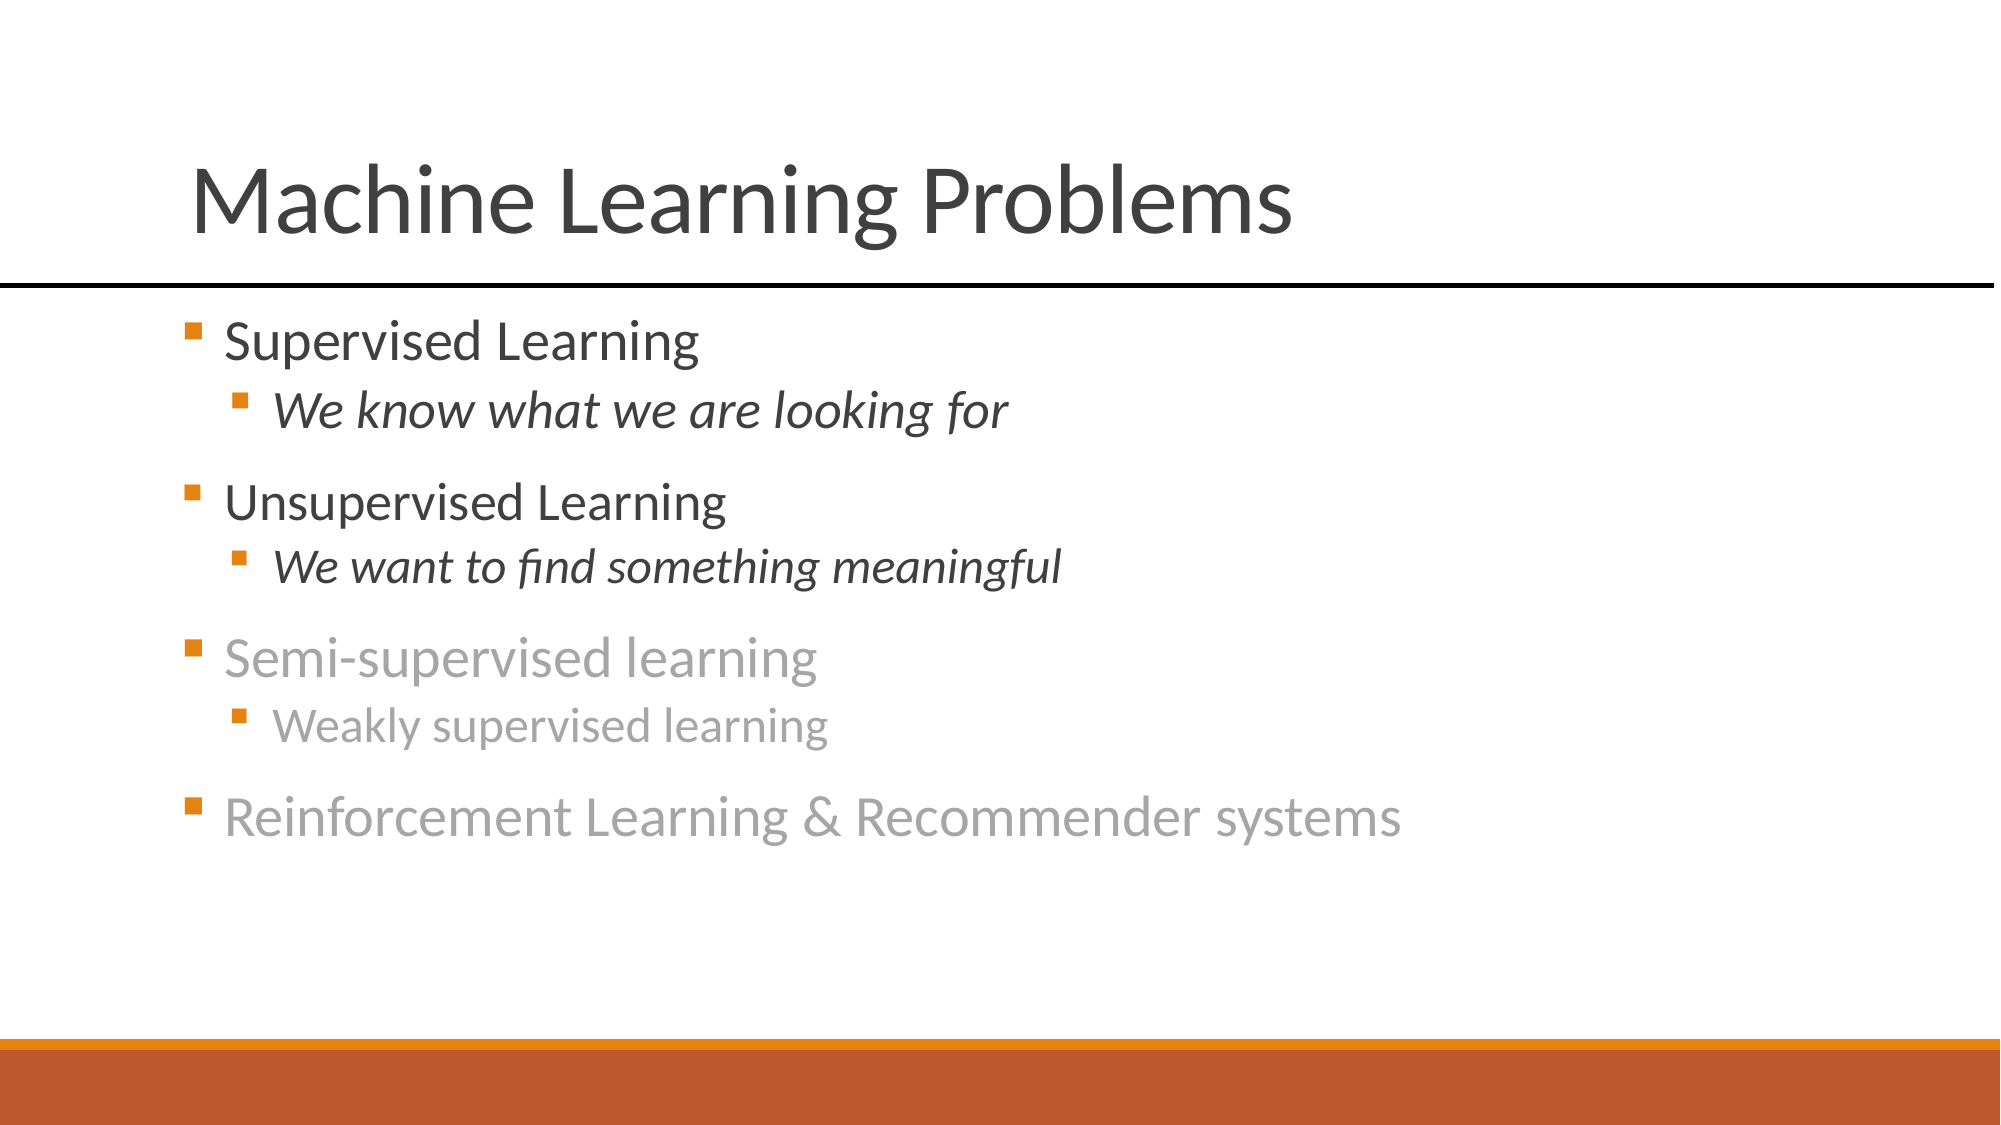

# Machine Learning Problems
Supervised Learning
We know what we are looking for
Unsupervised Learning
We want to find something meaningful
Semi-supervised learning
Weakly supervised learning
Reinforcement Learning & Recommender systems